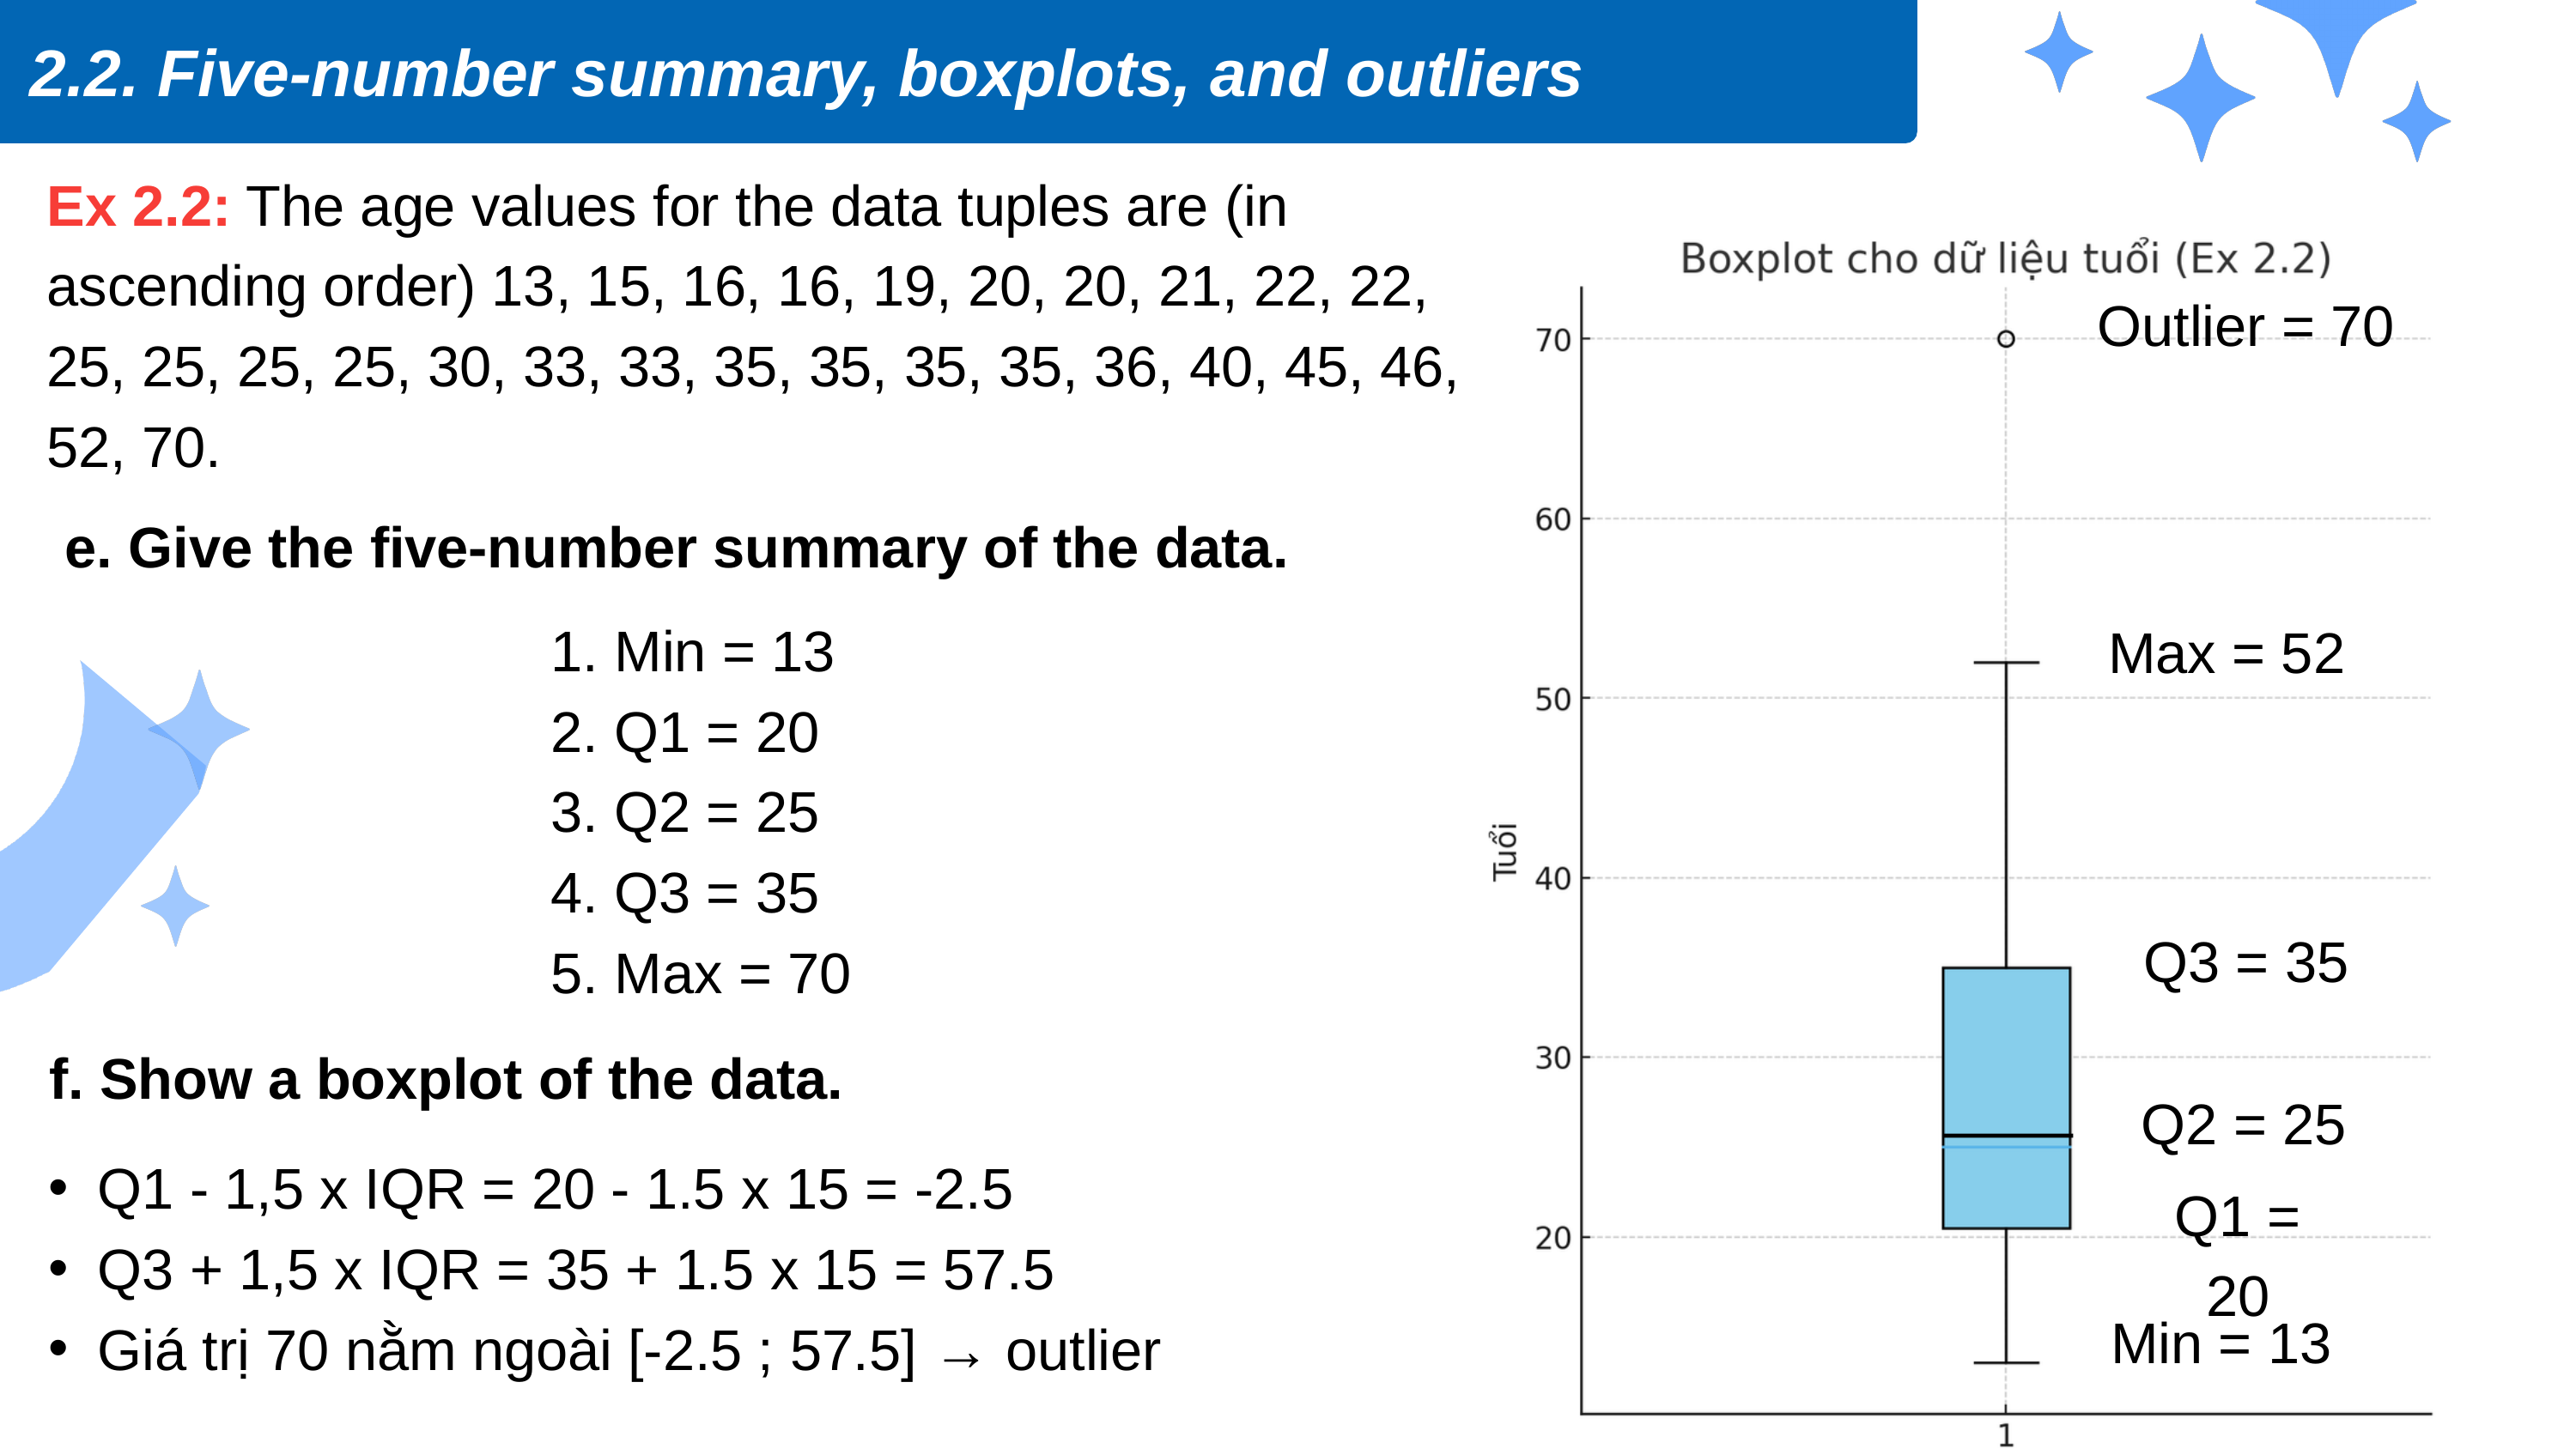

2.2. Five-number summary, boxplots, and outliers

Ex 2.2: The age values for the data tuples are (in ascending order) 13, 15, 16, 16, 19, 20, 20, 21, 22, 22, 25, 25, 25, 25, 30, 33, 33, 35, 35, 35, 35, 36, 40, 45, 46, 52, 70.

Outlier = 70
 e. Give the five-number summary of the data.
1. Min = 13
2. Q1 = 20
3. Q2 = 25
4. Q3 = 35
5. Max = 70
Max = 52

Q3 = 35
f. Show a boxplot of the data.
Q2 = 25

Q1 - 1,5 x IQR = 20 - 1.5 x 15 = -2.5
Q3 + 1,5 x IQR = 35 + 1.5 x 15 = 57.5
Giá trị 70 nằm ngoài [-2.5 ; 57.5] → outlier
Q1 = 20
Min = 13